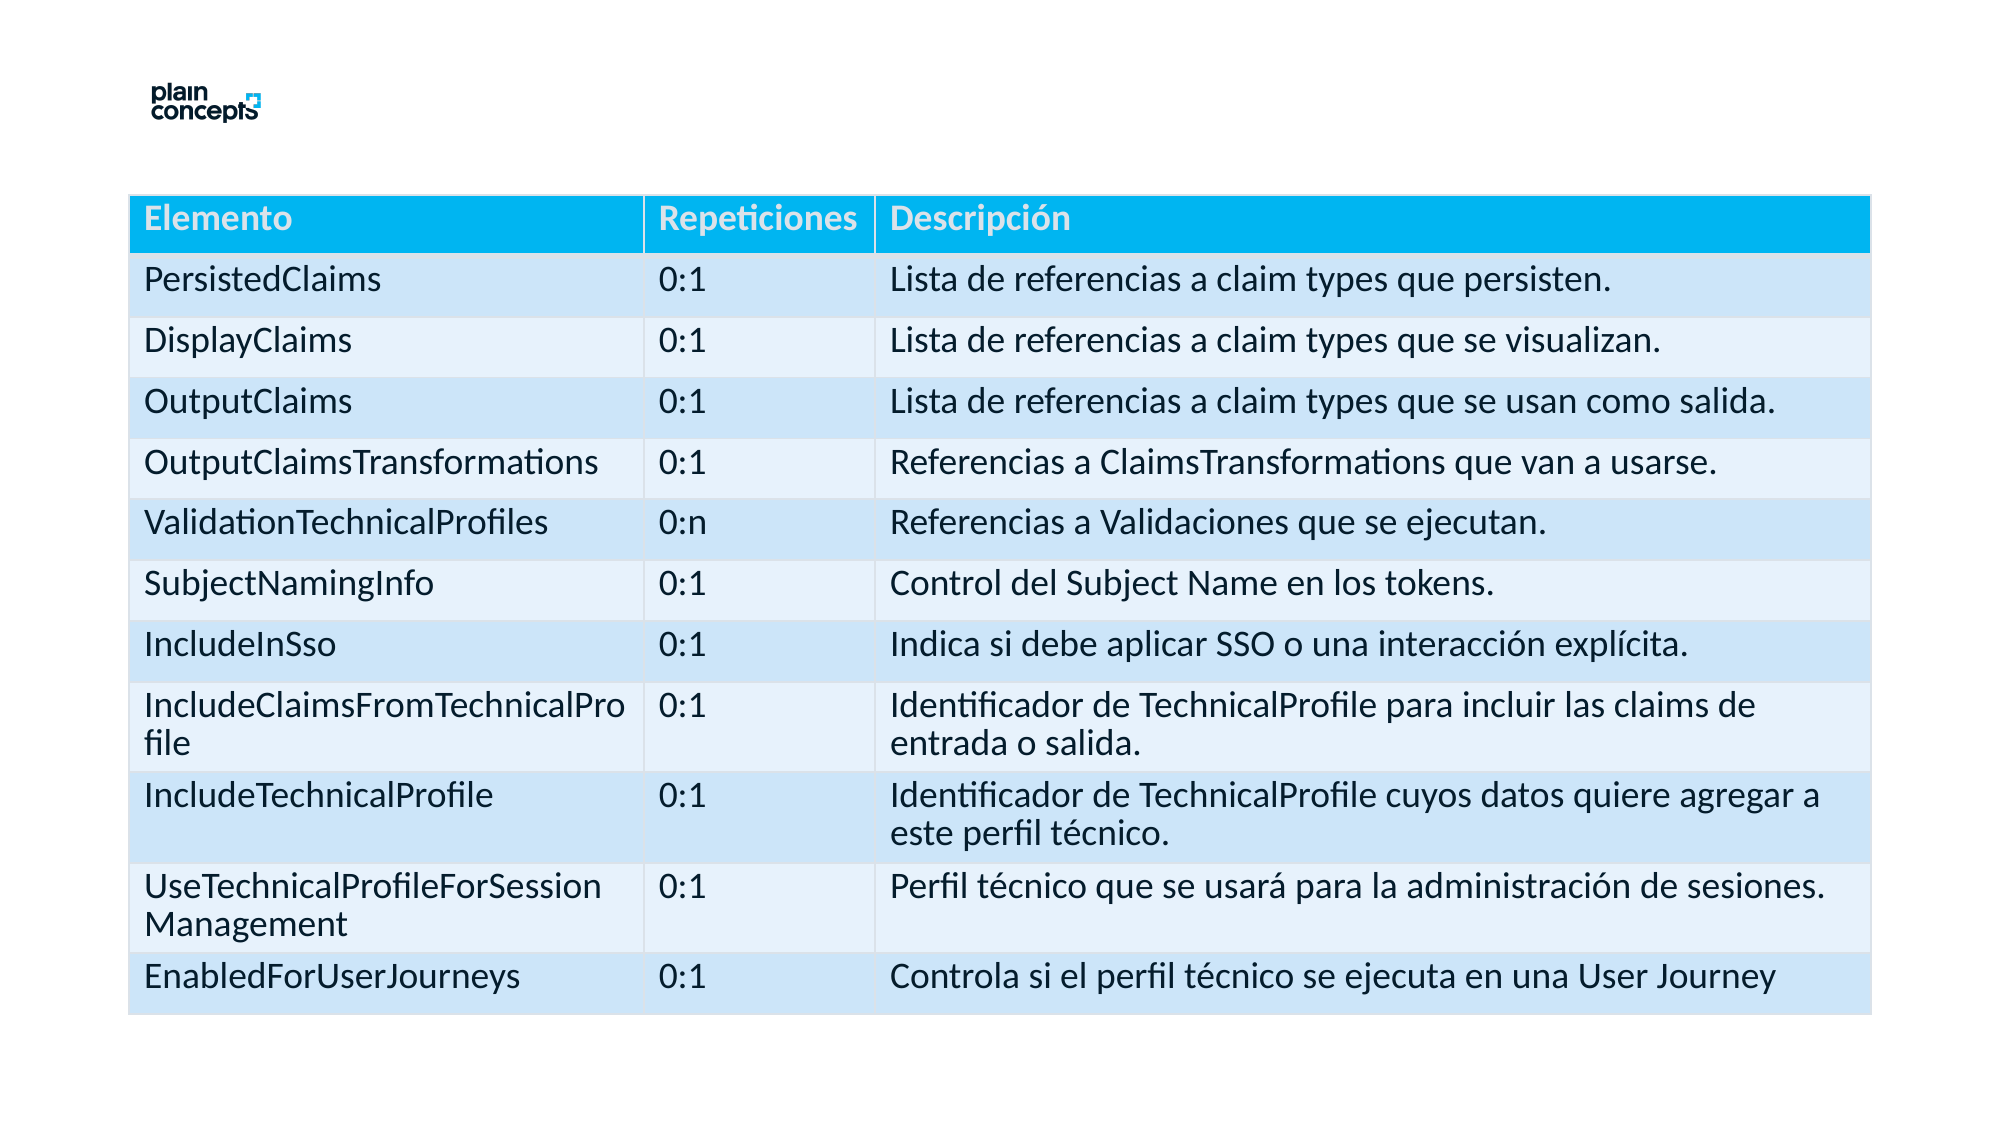

| Elemento | Repeticiones | Descripción |
| --- | --- | --- |
| PersistedClaims | 0:1 | Lista de referencias a claim types que persisten. |
| DisplayClaims | 0:1 | Lista de referencias a claim types que se visualizan. |
| OutputClaims | 0:1 | Lista de referencias a claim types que se usan como salida. |
| OutputClaimsTransformations | 0:1 | Referencias a ClaimsTransformations que van a usarse. |
| ValidationTechnicalProfiles | 0:n | Referencias a Validaciones que se ejecutan. |
| SubjectNamingInfo | 0:1 | Control del Subject Name en los tokens. |
| IncludeInSso | 0:1 | Indica si debe aplicar SSO o una interacción explícita. |
| IncludeClaimsFromTechnicalProfile | 0:1 | Identificador de TechnicalProfile para incluir las claims de entrada o salida. |
| IncludeTechnicalProfile | 0:1 | Identificador de TechnicalProfile cuyos datos quiere agregar a este perfil técnico. |
| UseTechnicalProfileForSessionManagement | 0:1 | Perfil técnico que se usará para la administración de sesiones. |
| EnabledForUserJourneys | 0:1 | Controla si el perfil técnico se ejecuta en una User Journey |